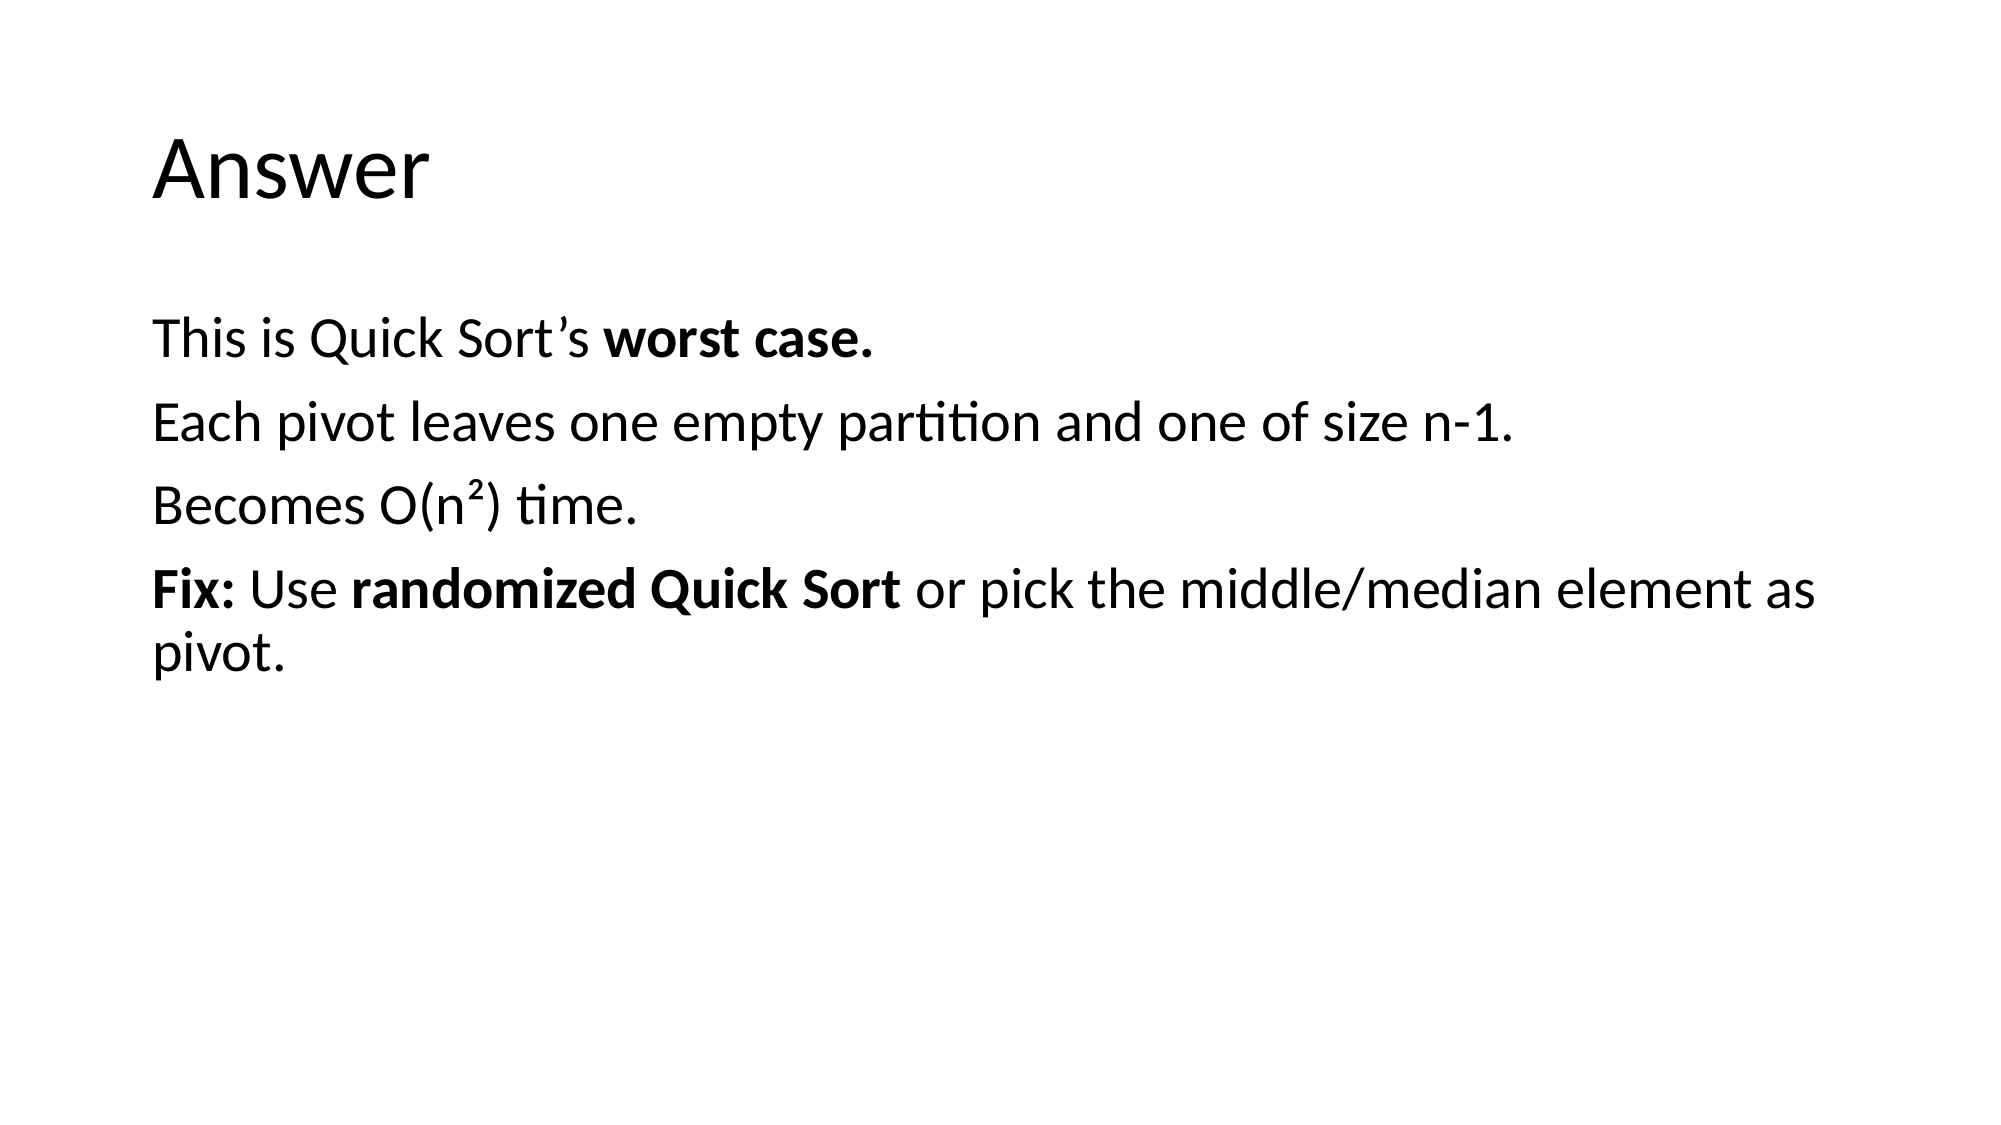

# Answer
This is Quick Sort’s worst case.
Each pivot leaves one empty partition and one of size n-1.
Becomes O(n²) time.
Fix: Use randomized Quick Sort or pick the middle/median element as pivot.